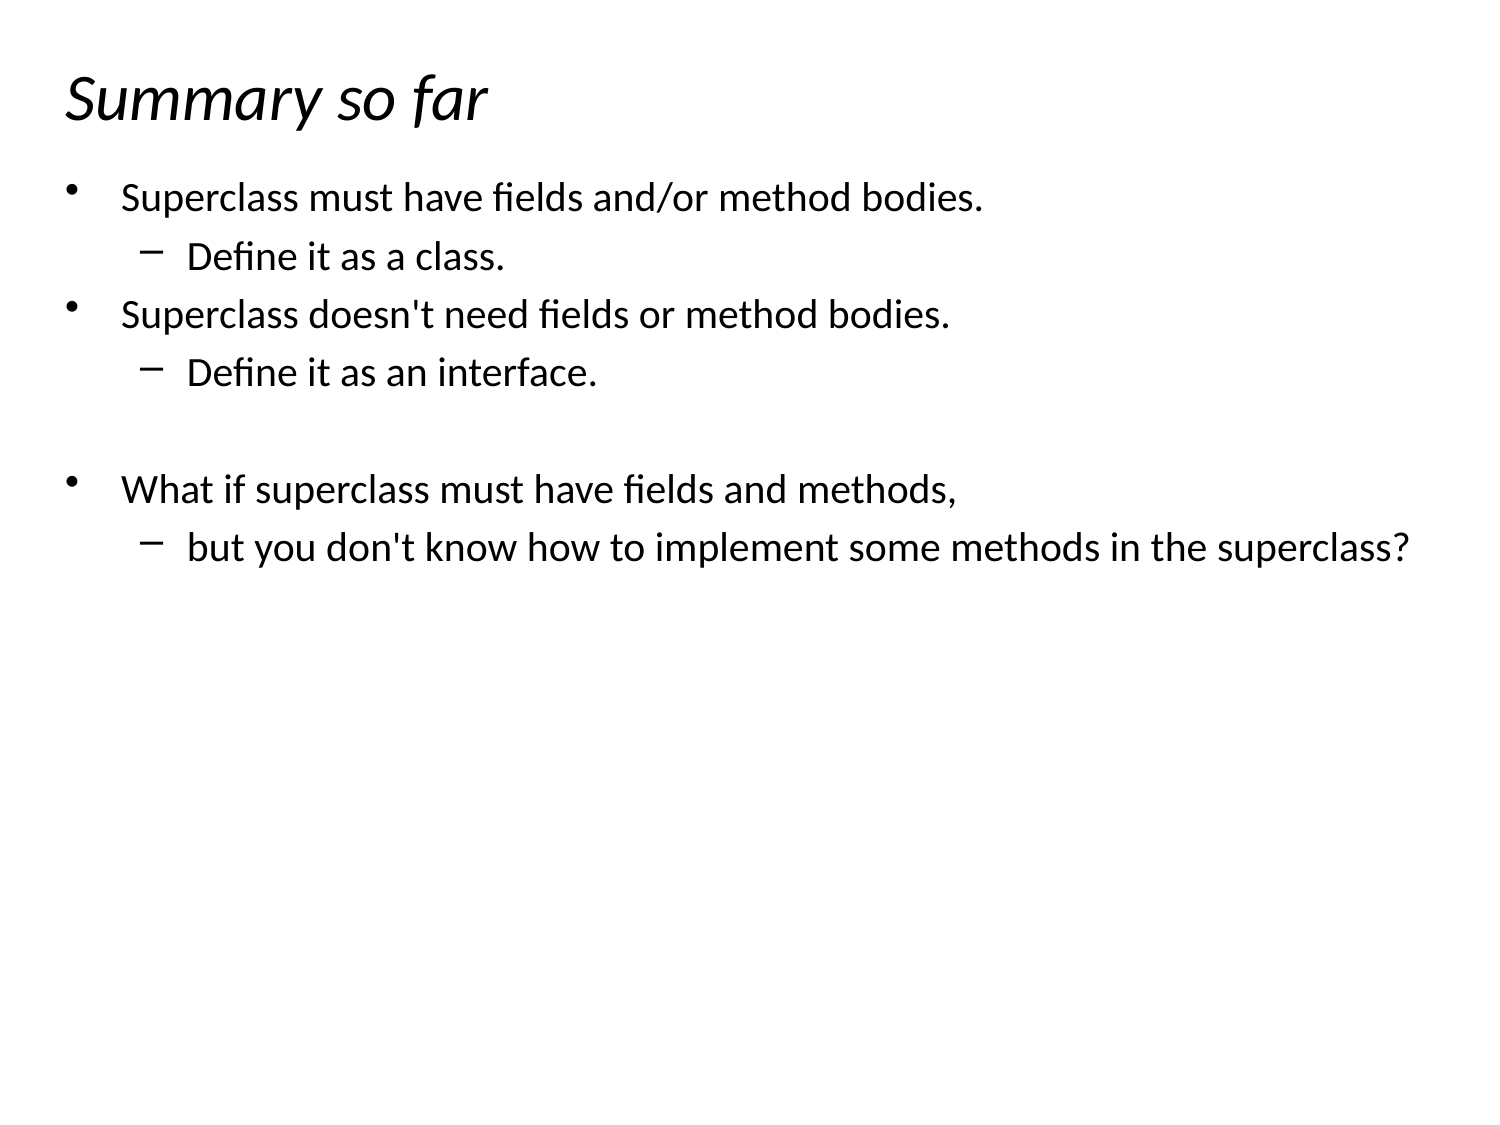

# Summary so far
Superclass must have fields and/or method bodies.
Define it as a class.
Superclass doesn't need fields or method bodies.
Define it as an interface.

What if superclass must have fields and methods,
but you don't know how to implement some methods in the superclass?